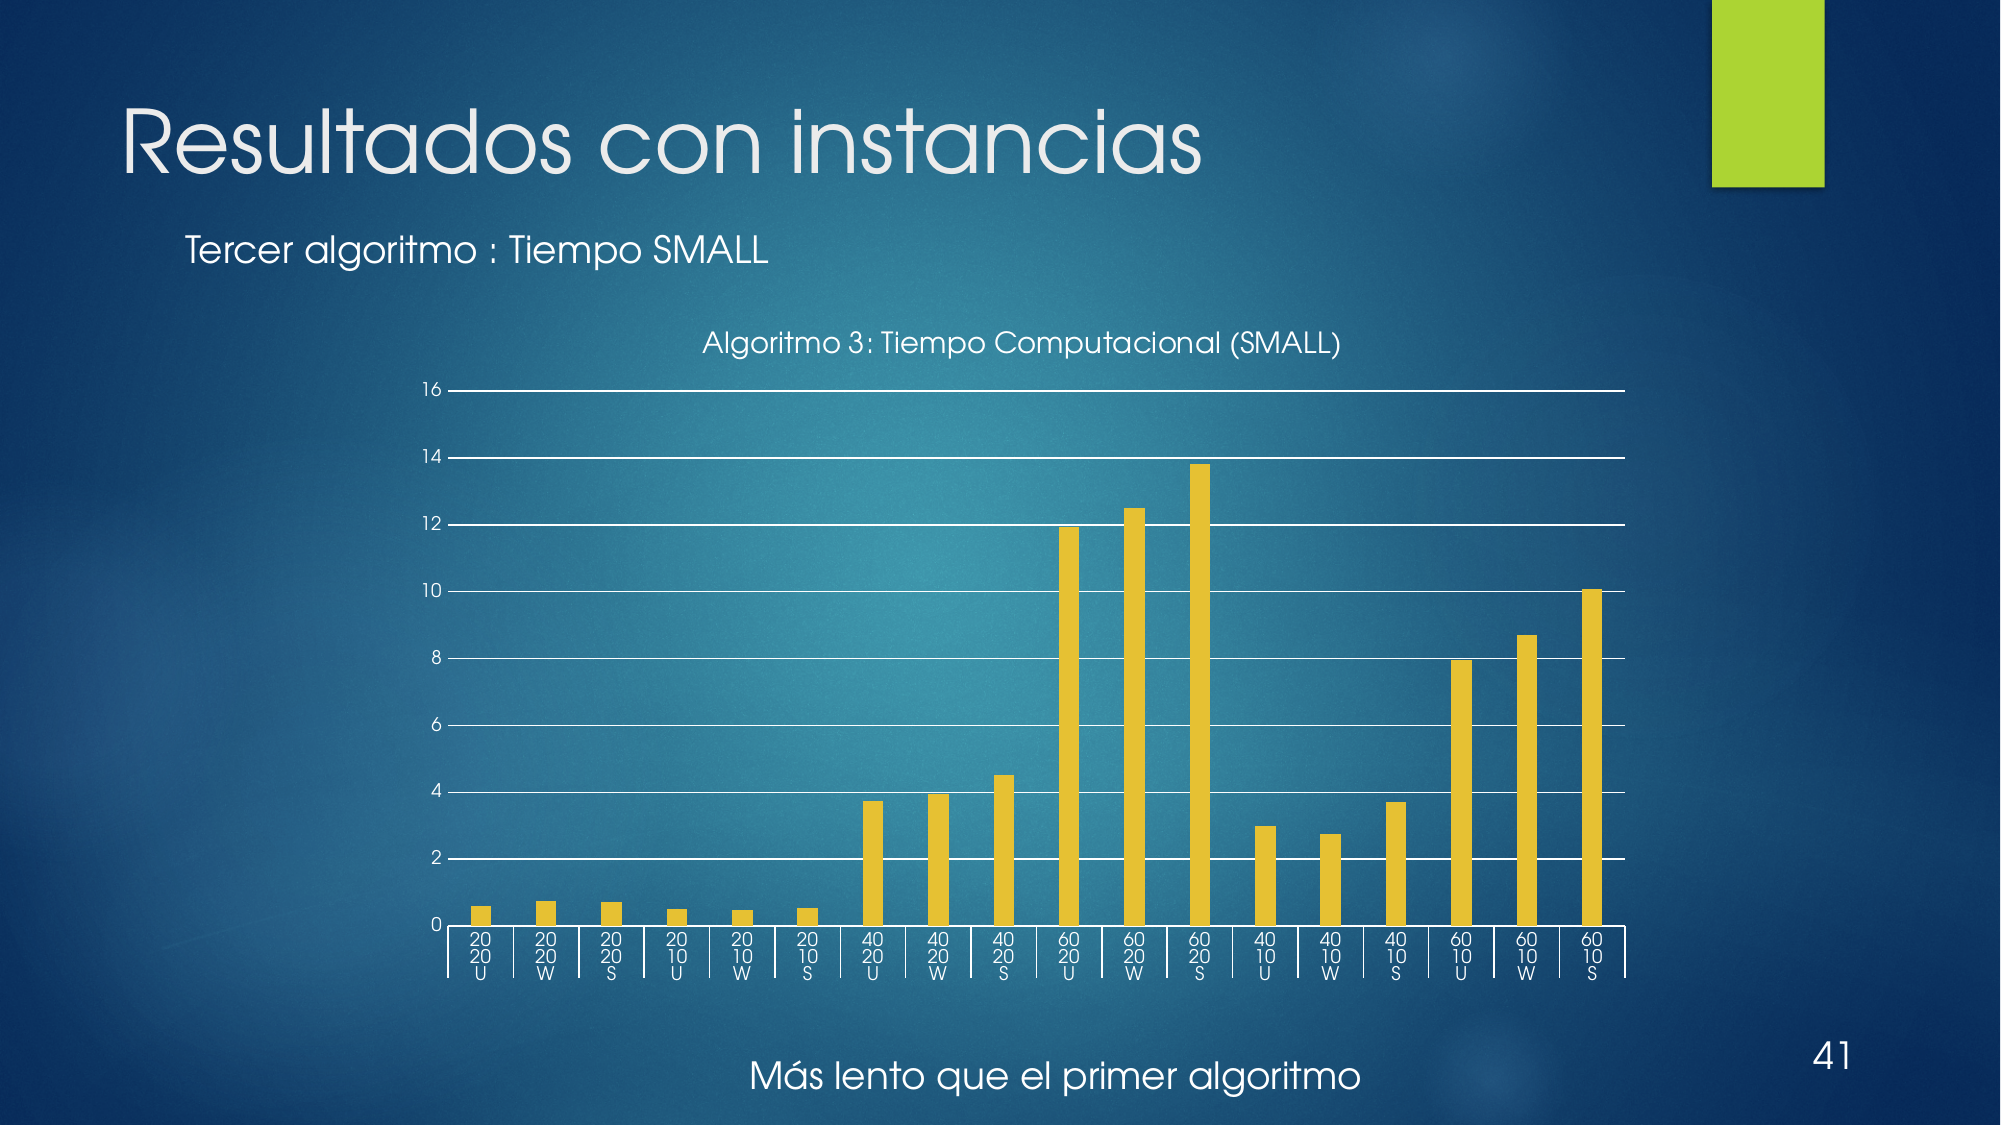

# Resultados con instancias
Tercer algoritmo : Tiempo SMALL

### Chart: Algoritmo 3: Tiempo Computacional (SMALL)

| Category |  |
|---|---|
| 20 | 0.6077562000000001 |
| 20 | 0.7577366000000001 |
| 20 | 0.7170438000000001 |
| 20 | 0.5118574 |
| 20 | 0.46964930000000005 |
| 20 | 0.5432499 |
| 40 | 3.7517522 |
| 40 | 3.9505036000000002 |
| 40 | 4.5051169 |
| 60 | 11.943911499999999 |
| 60 | 12.517087299999998 |
| 60 | 13.8167981 |
| 40 | 3.0049143000000003 |
| 40 | 2.7623907 |
| 40 | 3.7140389 |
| 60 | 7.968685599999999 |
| 60 | 8.714711099999999 |
| 60 | 10.0853838 |
Más lento que el primer algoritmo